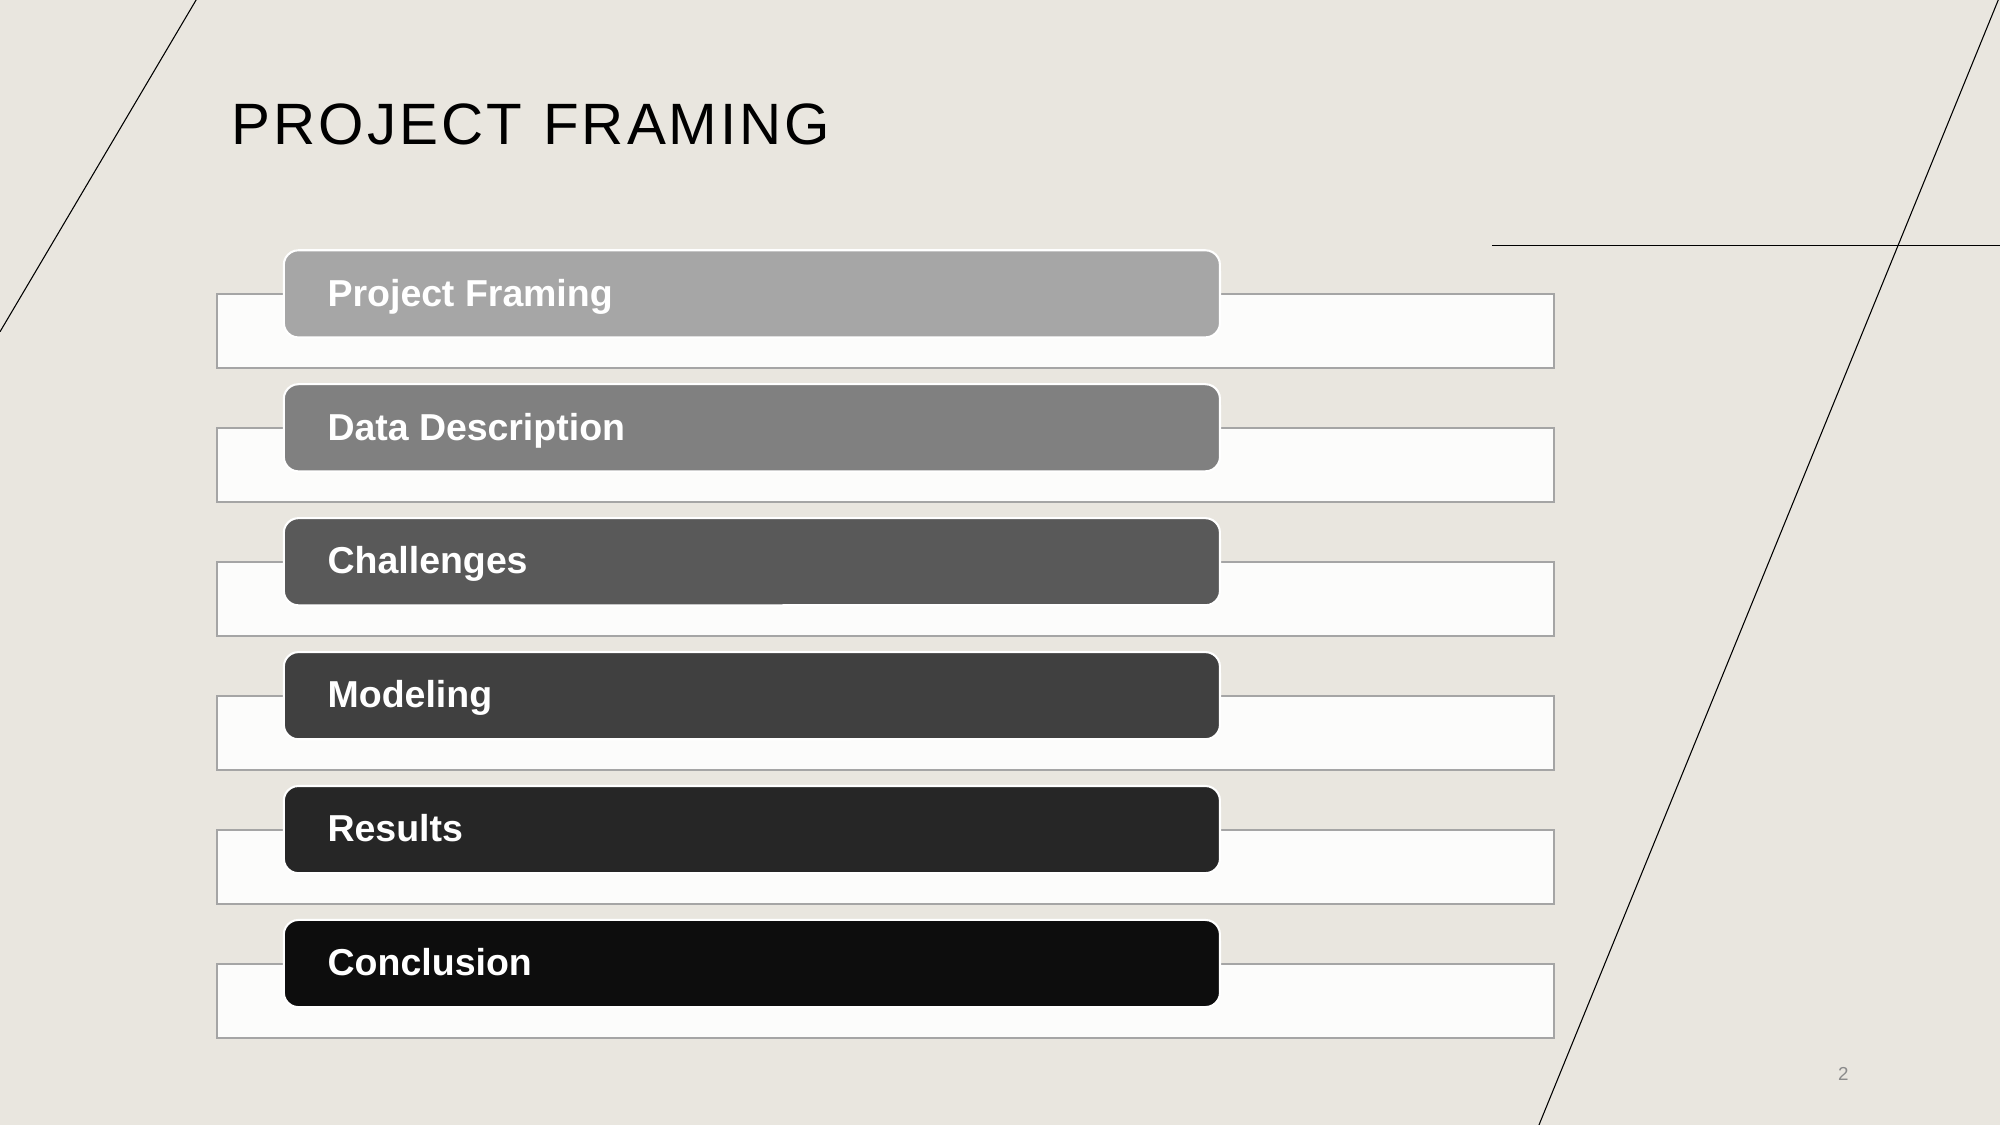

Project framing
Project Framing
Data Description
Challenges
Modeling
Results
Conclusion
2